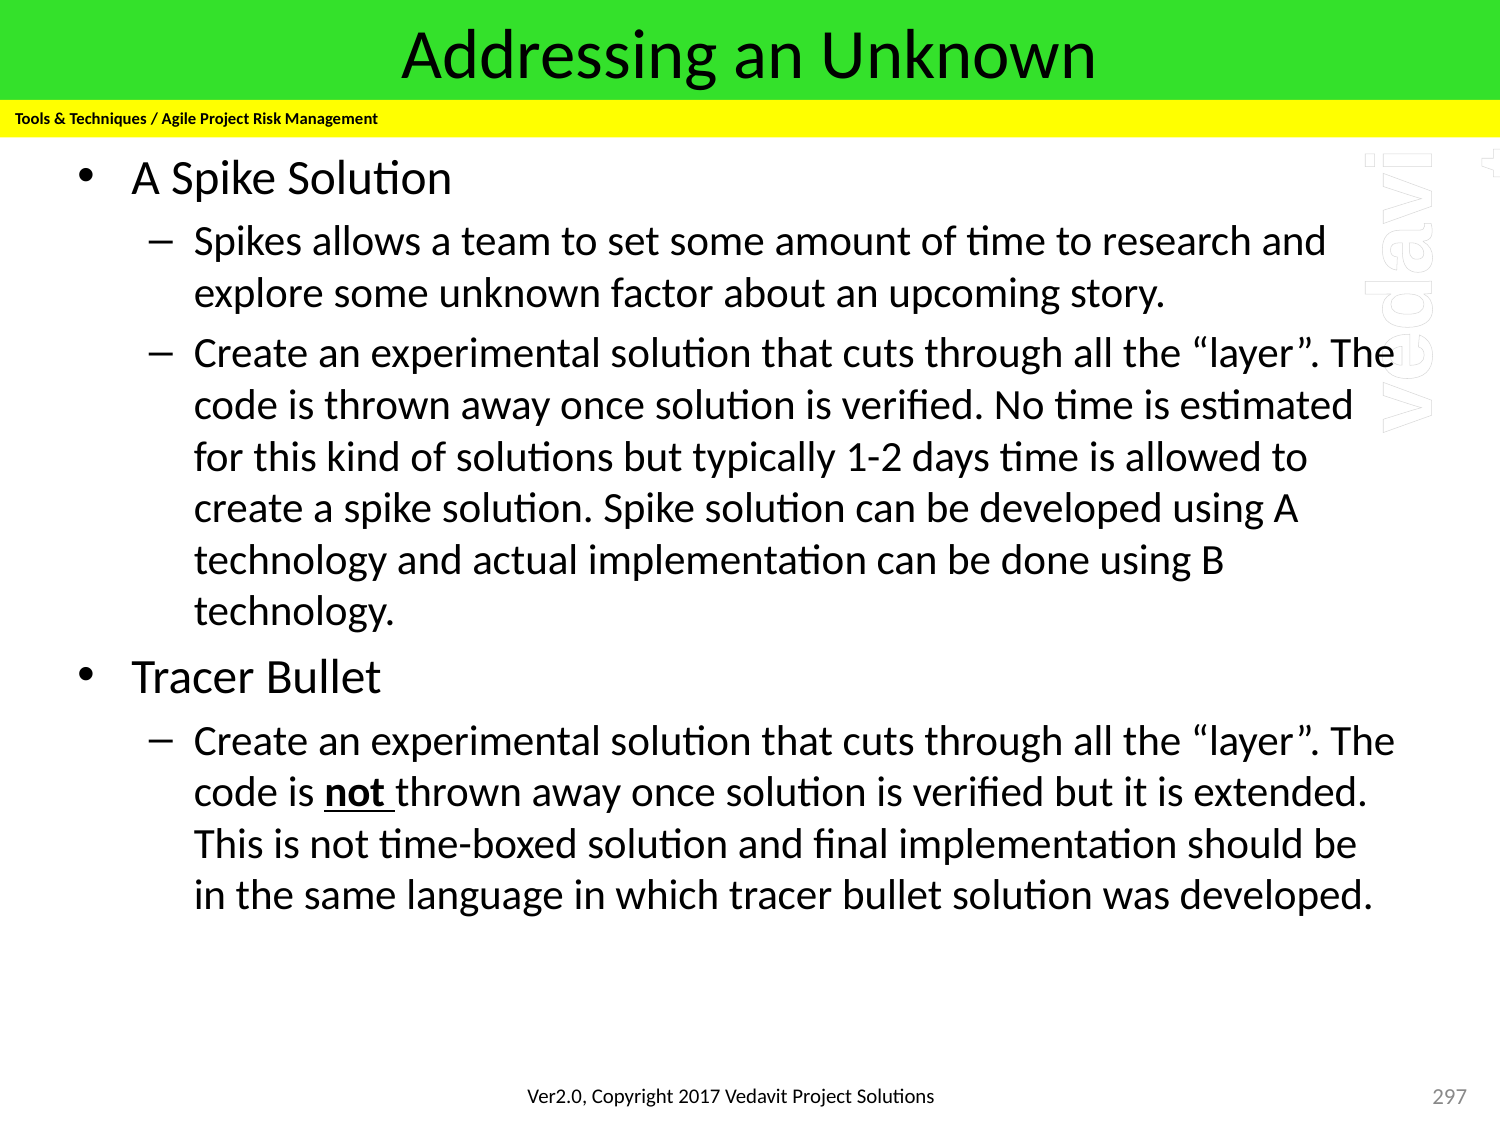

# Addressing an Unknown
Tools & Techniques / Agile Project Risk Management

A Spike Solution
Spikes allows a team to set some amount of time to research and explore some unknown factor about an upcoming story.
Create an experimental solution that cuts through all the “layer”. The code is thrown away once solution is verified. No time is estimated for this kind of solutions but typically 1-2 days time is allowed to create a spike solution. Spike solution can be developed using A technology and actual implementation can be done using B technology.
Tracer Bullet
Create an experimental solution that cuts through all the “layer”. The code is not thrown away once solution is verified but it is extended. This is not time-boxed solution and final implementation should be in the same language in which tracer bullet solution was developed.

297